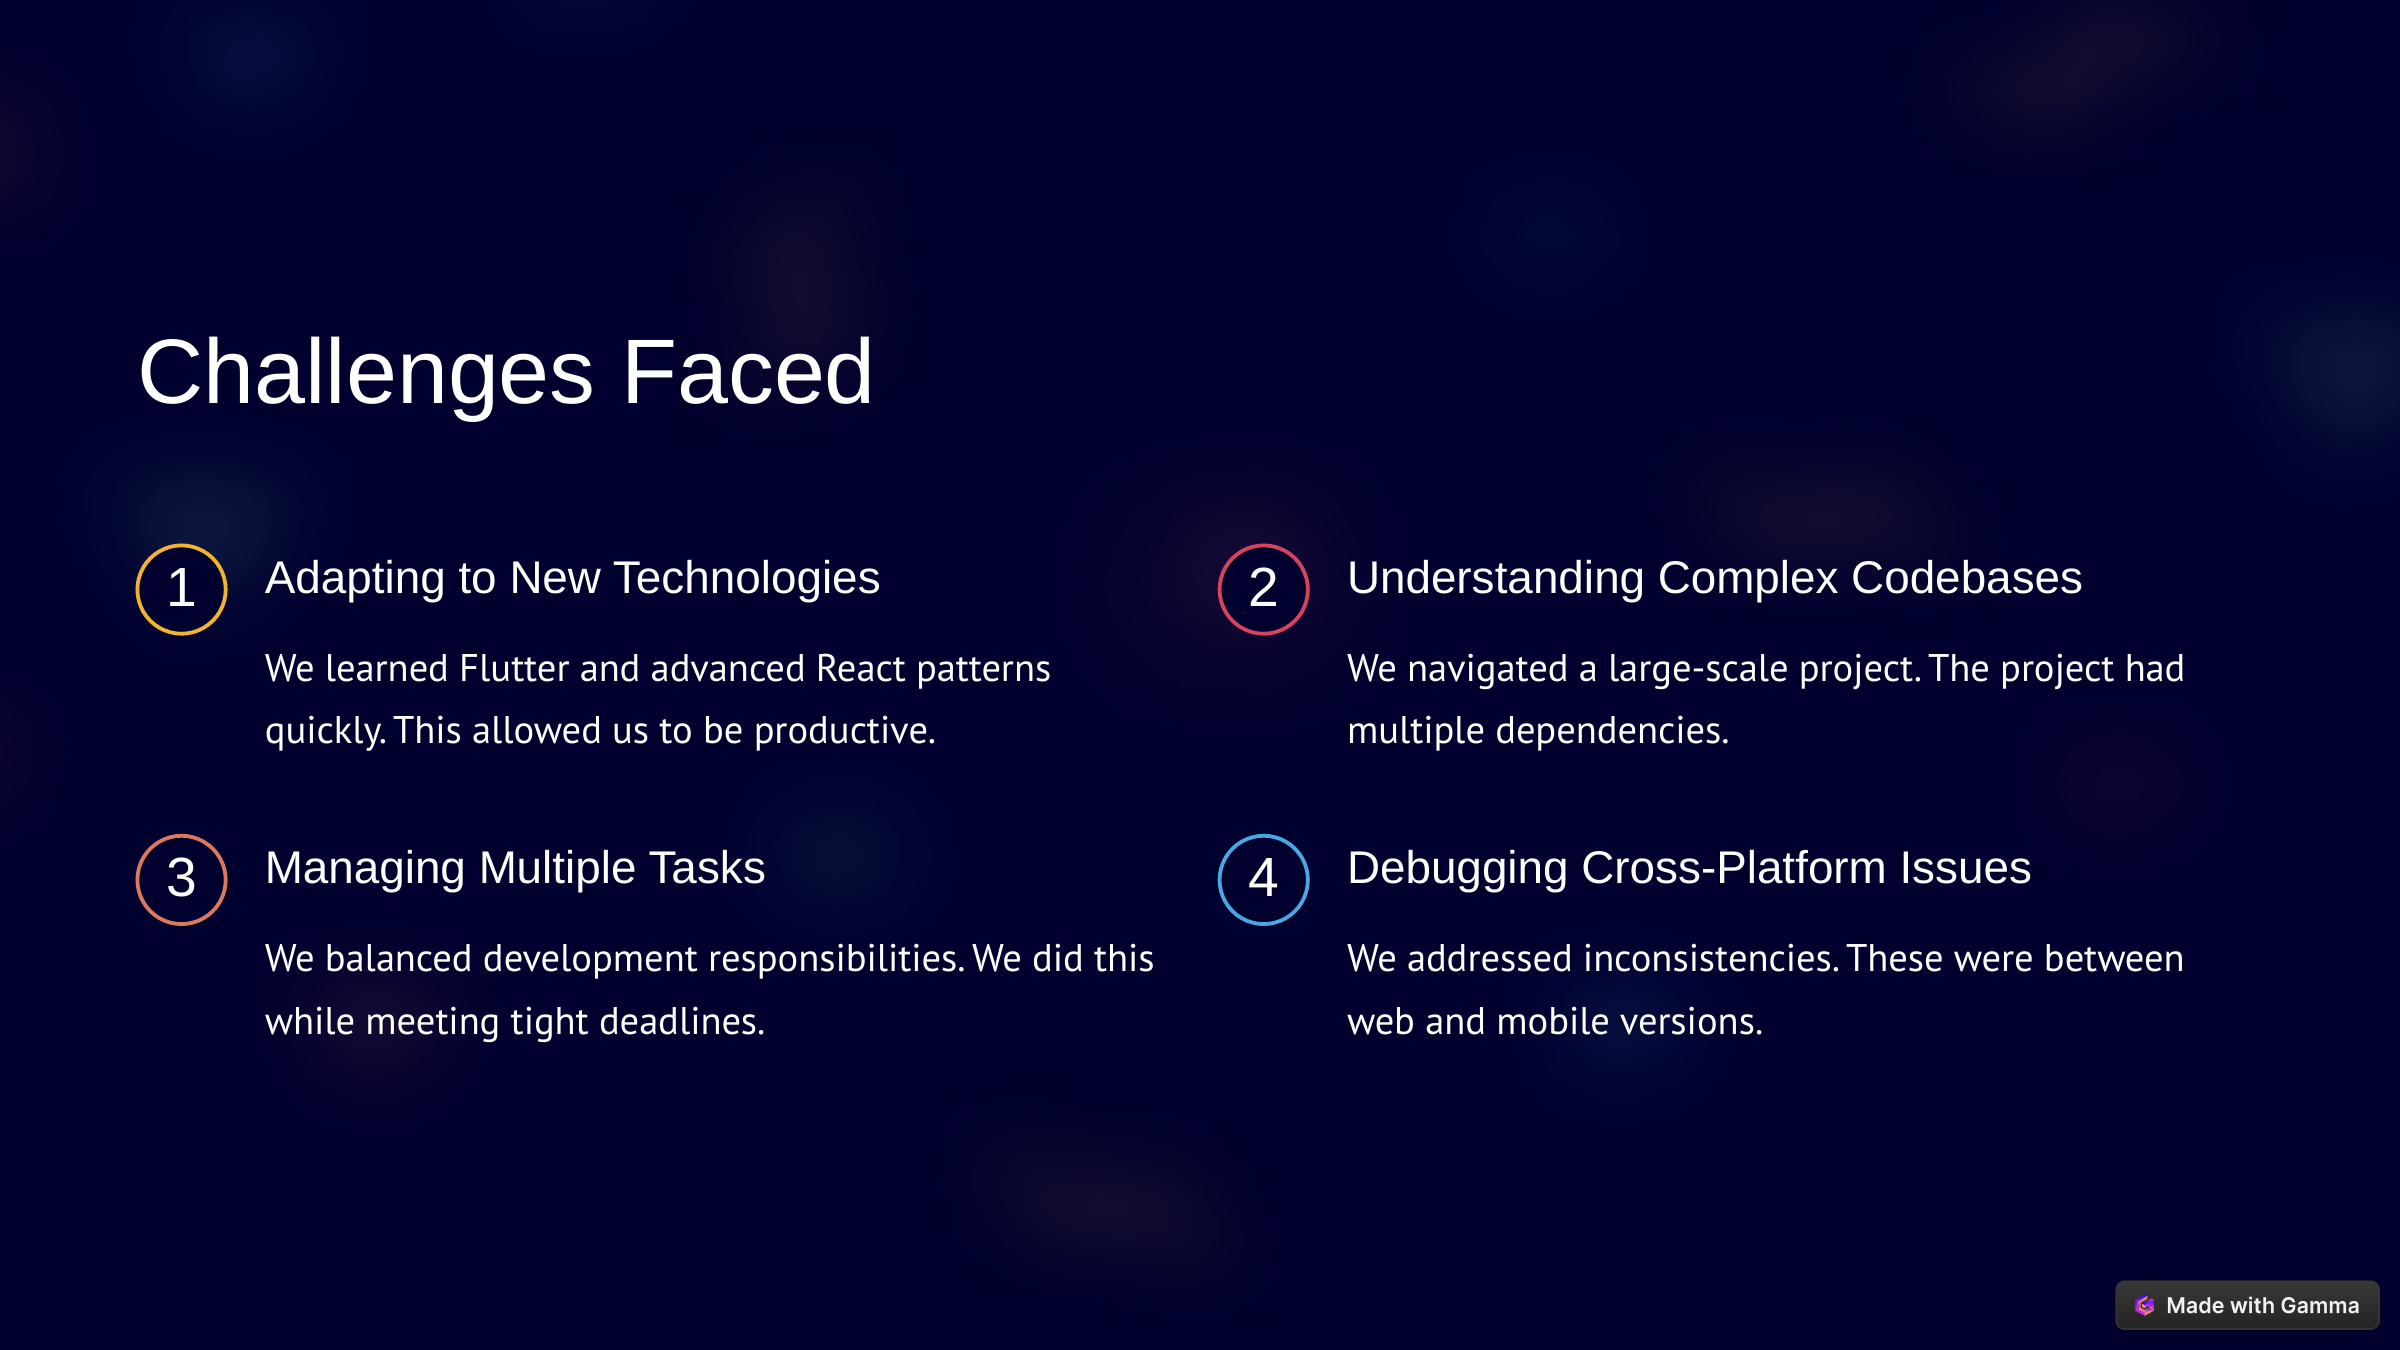

Challenges Faced

Adapting to New Technologies

Understanding Complex Codebases
1
2
We learned Flutter and advanced React patterns quickly. This allowed us to be productive.
We navigated a large-scale project. The project had multiple dependencies.

Managing Multiple Tasks

Debugging Cross-Platform Issues
3
4
We balanced development responsibilities. We did this while meeting tight deadlines.
We addressed inconsistencies. These were between web and mobile versions.